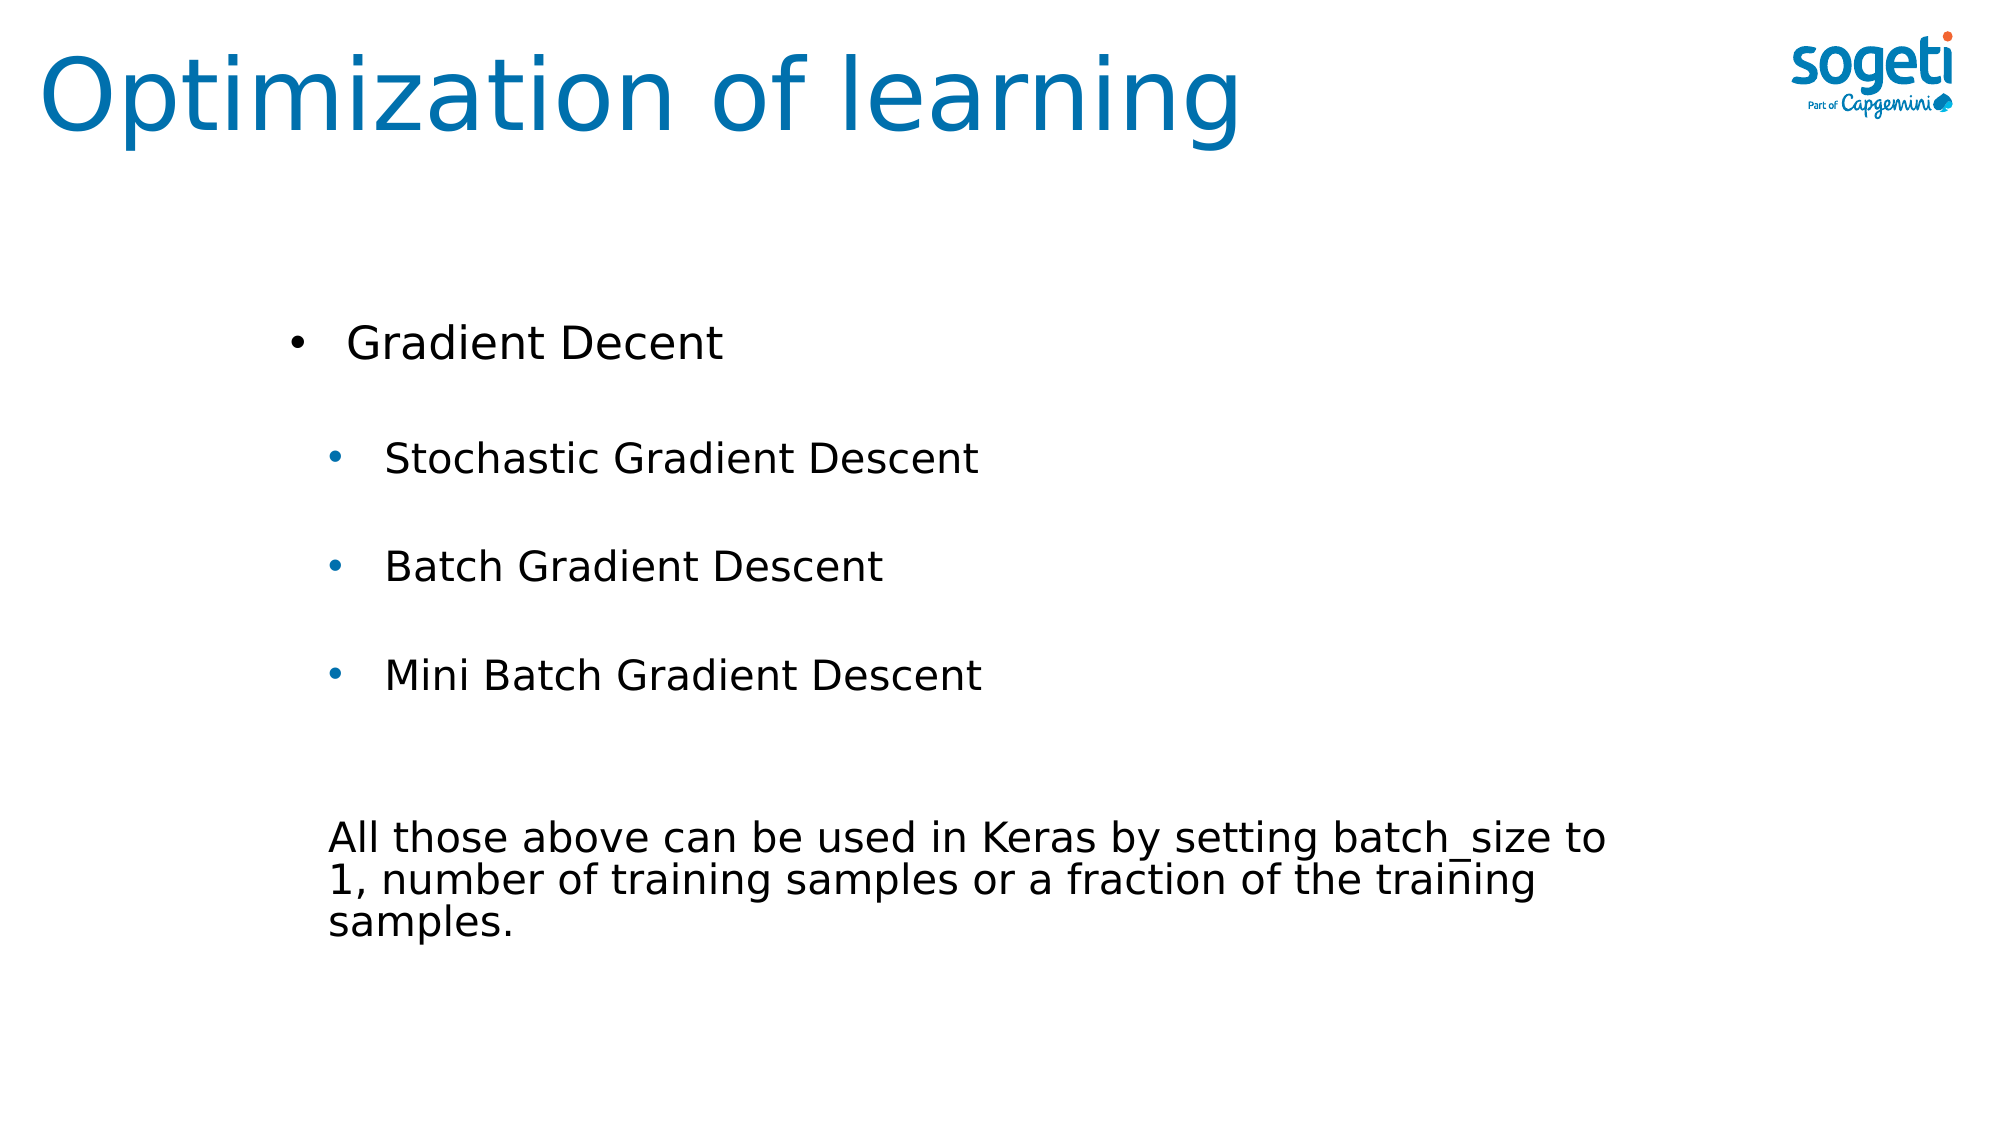

# Optimization of learning

Gradient Decent

Stochastic Gradient Descent

Batch Gradient Descent

Mini Batch Gradient Descent

All those above can be used in Keras by setting batch_size to 1, number of training samples or a fraction of the training samples.